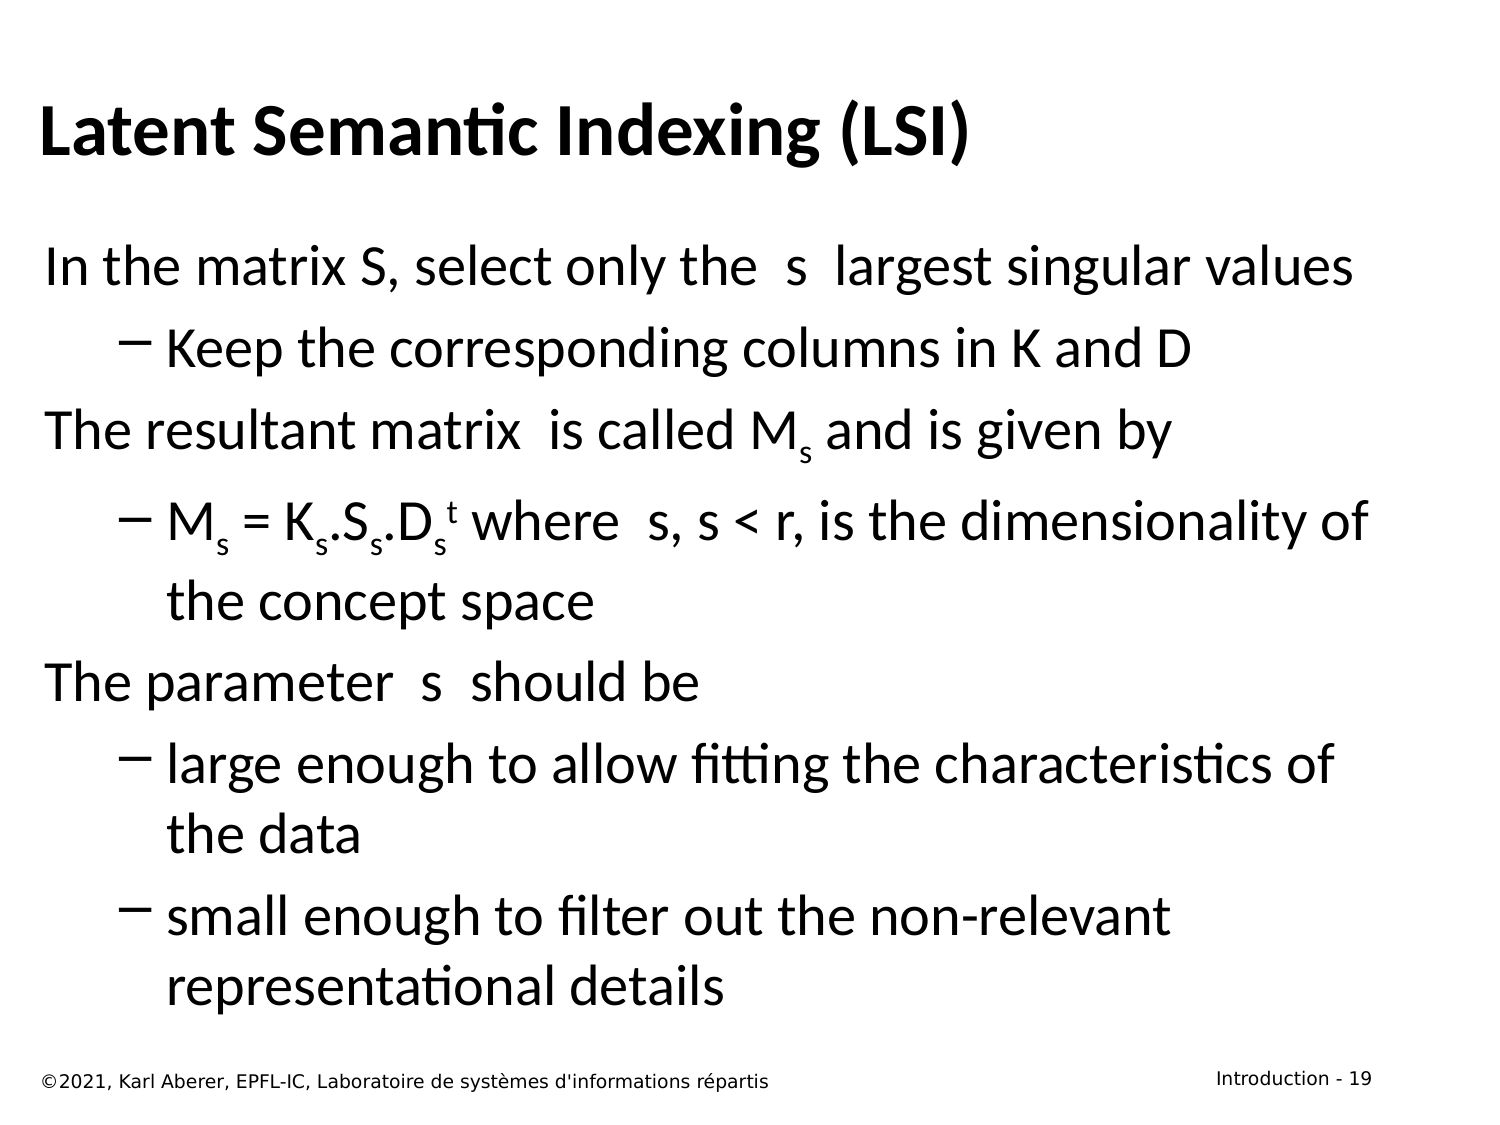

# Latent Semantic Indexing (LSI)
In the matrix S, select only the  s  largest singular values
Keep the corresponding columns in K and D
The resultant matrix  is called Ms and is given by
Ms = Ks.Ss.Dst where  s, s < r, is the dimensionality of the concept space
The parameter  s  should be
large enough to allow fitting the characteristics of the data
small enough to filter out the non-relevant representational details

©2021, Karl Aberer, EPFL-IC, Laboratoire de systèmes d'informations répartis